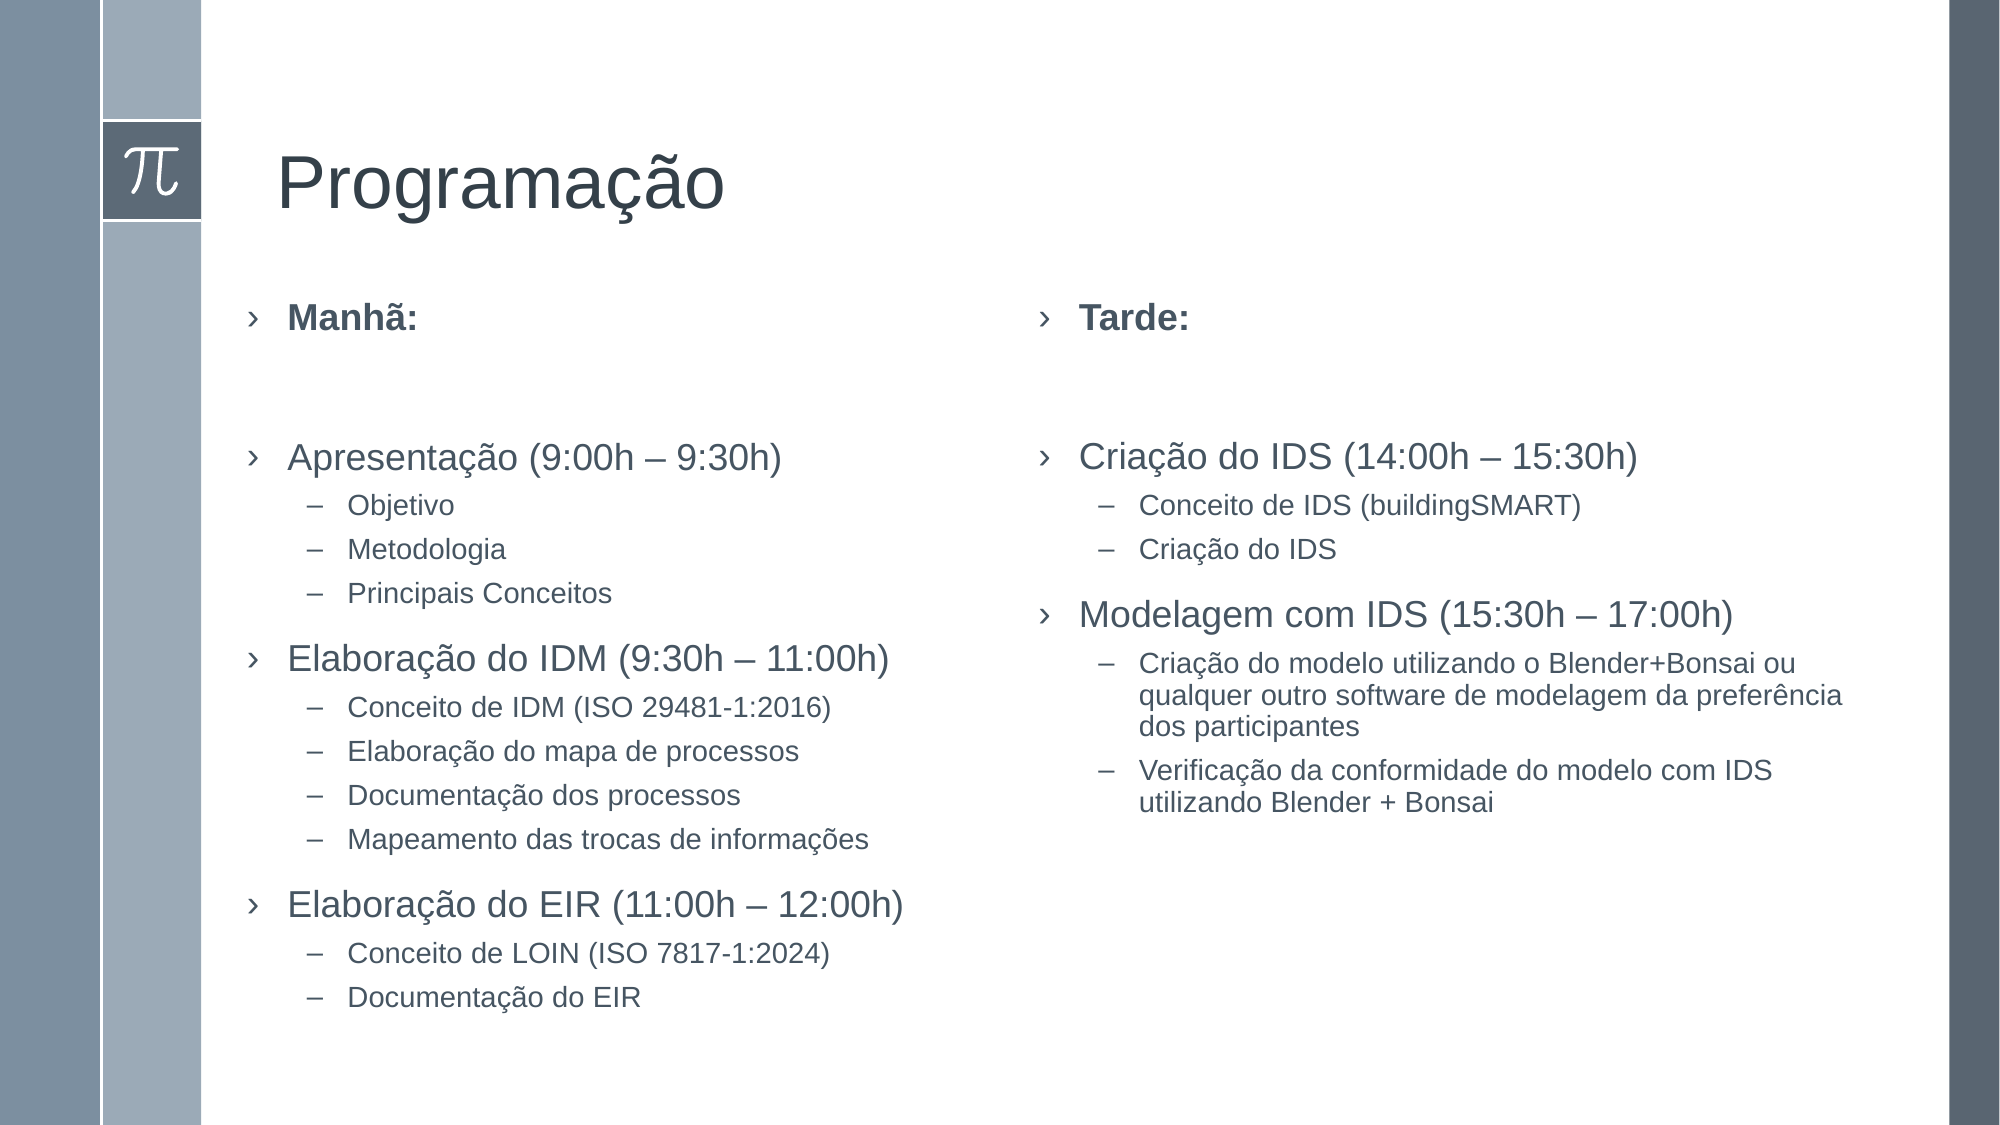

# Programação
Manhã:

Apresentação (9:00h – 9:30h)
Objetivo
Metodologia
Principais Conceitos
Elaboração do IDM (9:30h – 11:00h)
Conceito de IDM (ISO 29481-1:2016)
Elaboração do mapa de processos
Documentação dos processos
Mapeamento das trocas de informações
Elaboração do EIR (11:00h – 12:00h)
Conceito de LOIN (ISO 7817-1:2024)
Documentação do EIR
Tarde:

Criação do IDS (14:00h – 15:30h)
Conceito de IDS (buildingSMART)
Criação do IDS
Modelagem com IDS (15:30h – 17:00h)
Criação do modelo utilizando o Blender+Bonsai ou qualquer outro software de modelagem da preferência dos participantes
Verificação da conformidade do modelo com IDS utilizando Blender + Bonsai